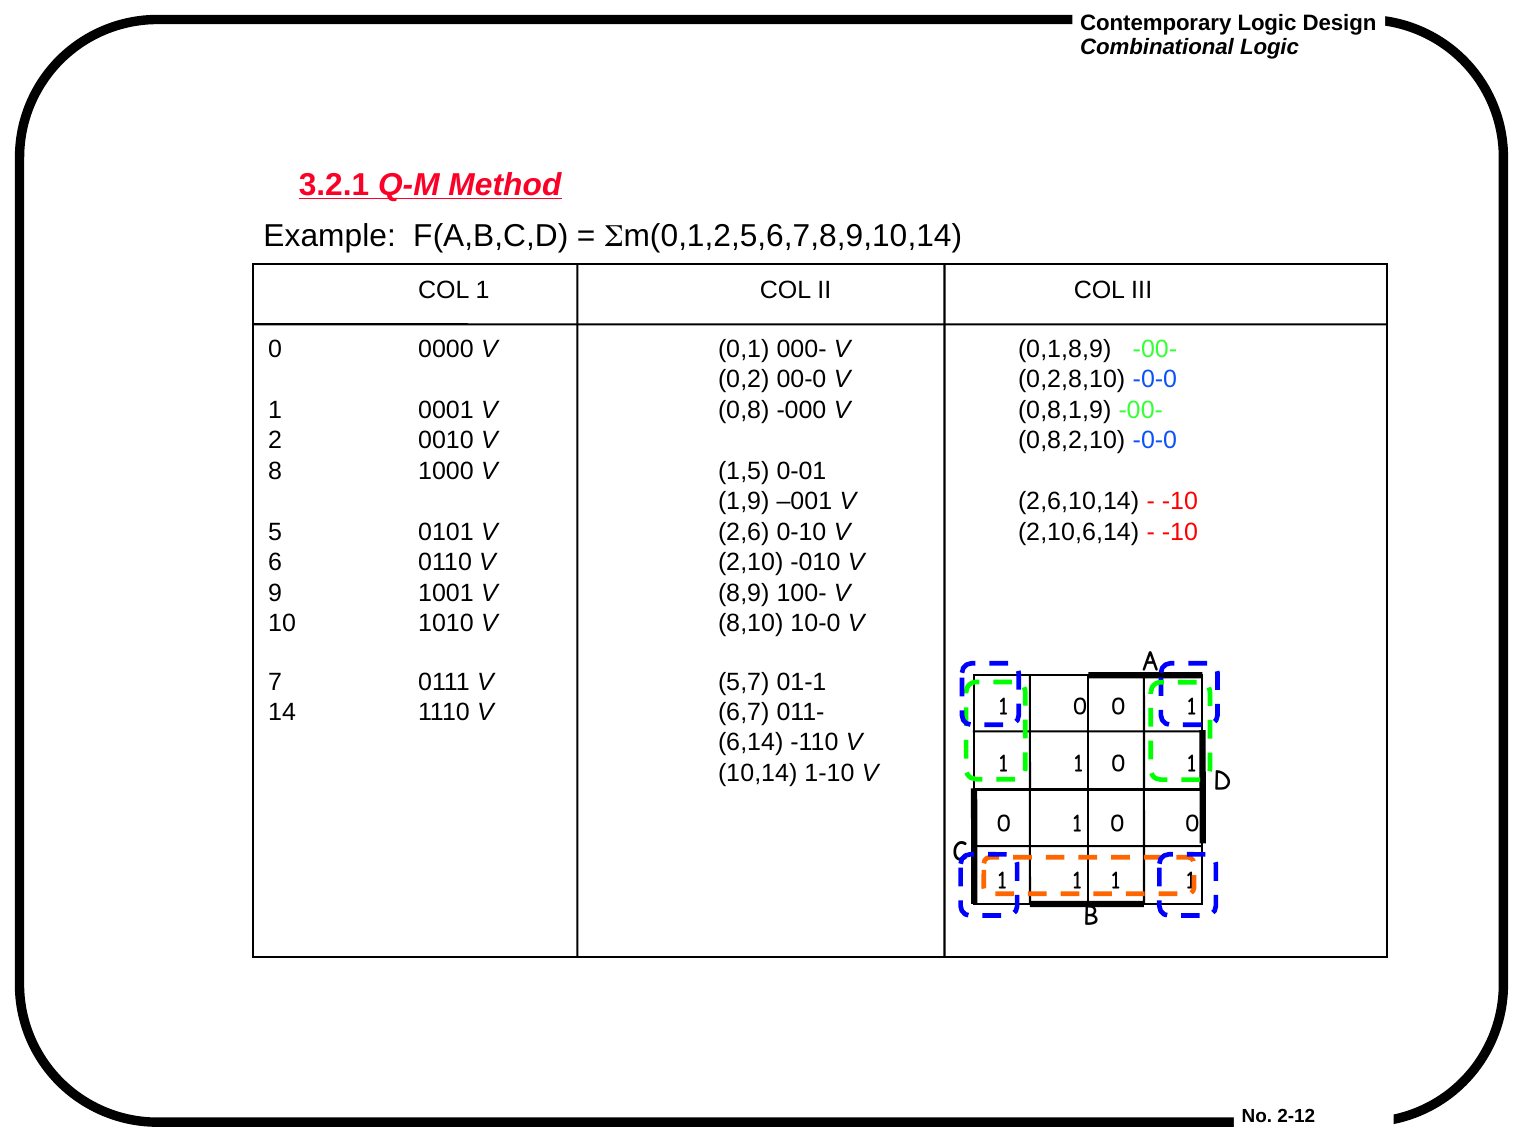

# 3.2.1 Q-M Method
Example:  F(A,B,C,D) = Σm(0,1,2,5,6,7,8,9,10,14)

	COL 1		      COL II		        COL III

0	0000 V		(0,1) 000- V 		(0,1,8,9)   -00-
			(0,2) 00-0 V 		(0,2,8,10) -0-0
1	0001 V 		(0,8) -000 V 		(0,8,1,9) -00-
2	0010 V 				(0,8,2,10) -0-0
8	1000 V 		(1,5) 0-01
			(1,9) –001 V 		(2,6,10,14) - -10
5	0101 V 		(2,6) 0-10 V 		(2,10,6,14) - -10
6	0110 V 		(2,10) -010 V
9	1001 V 		(8,9) 100- V
10	1010 V 		(8,10) 10-0 V

7	0111 V 		(5,7) 01-1
14	1110 V 		(6,7) 011-
			(6,14) -110 V
			(10,14) 1-10 V

A

0	1
0	1
1	0
1	1

D

0	0
1	1
0	1
1	1
C

B